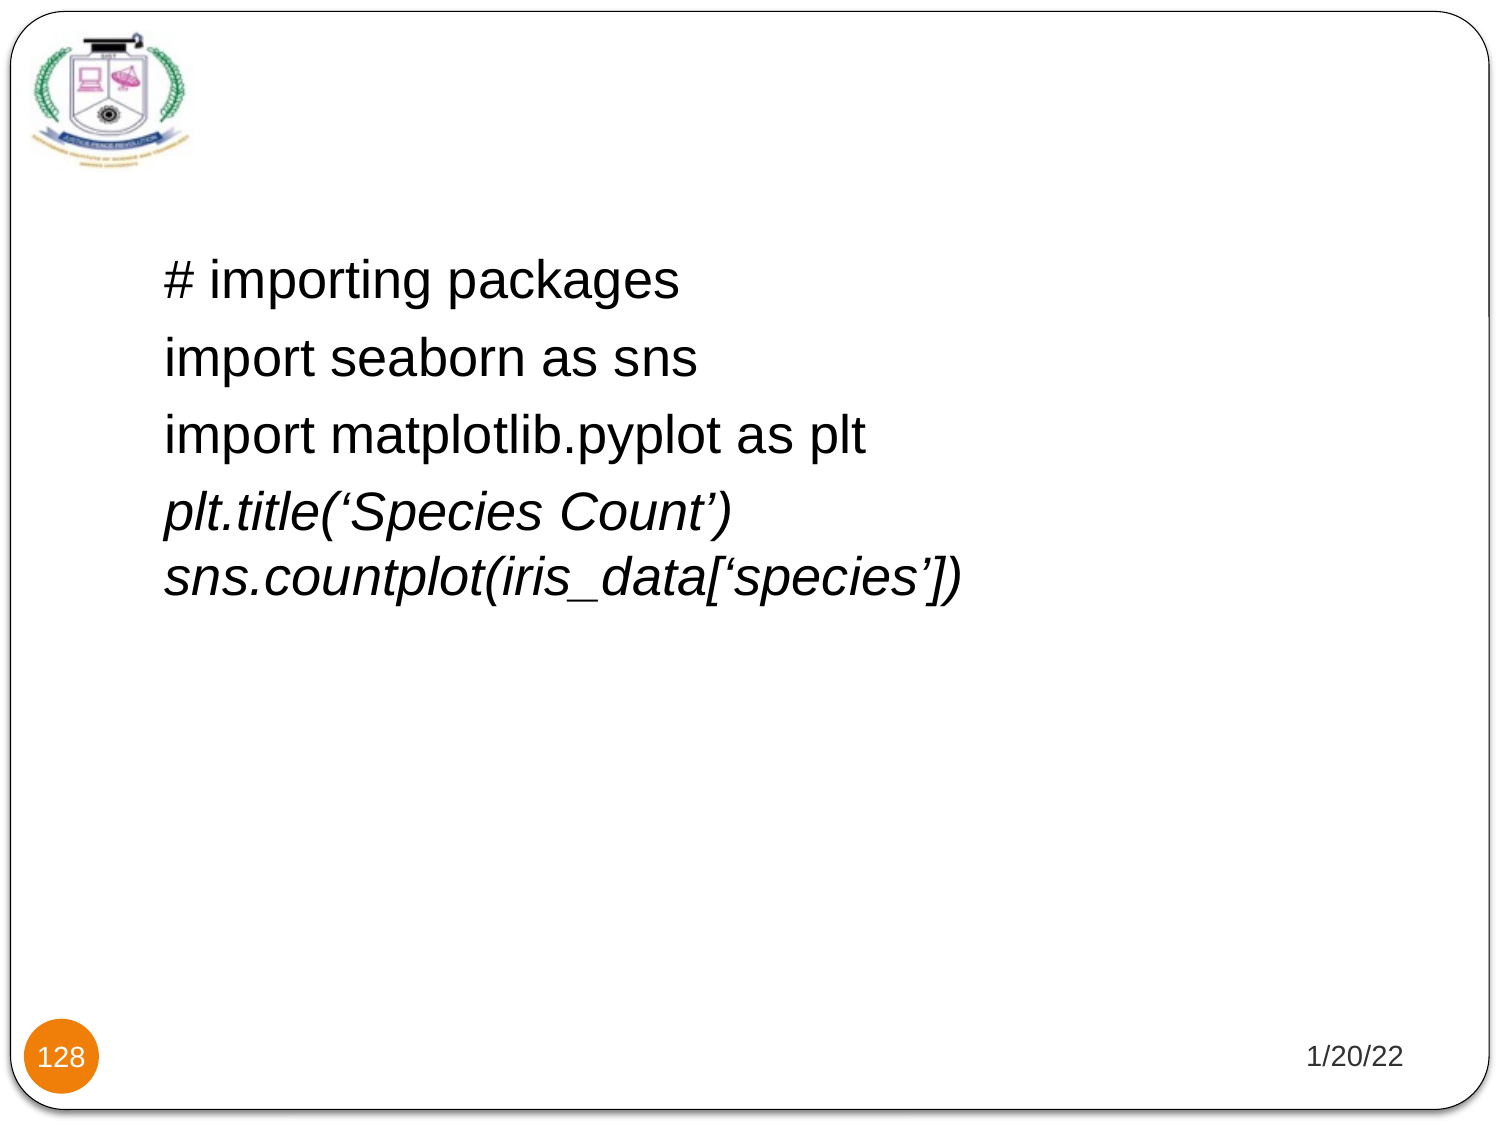

#
# importing packages
import seaborn as sns
import matplotlib.pyplot as plt
plt.title(‘Species Count’)
sns.countplot(iris_data[‘species’])

1/20/22
128